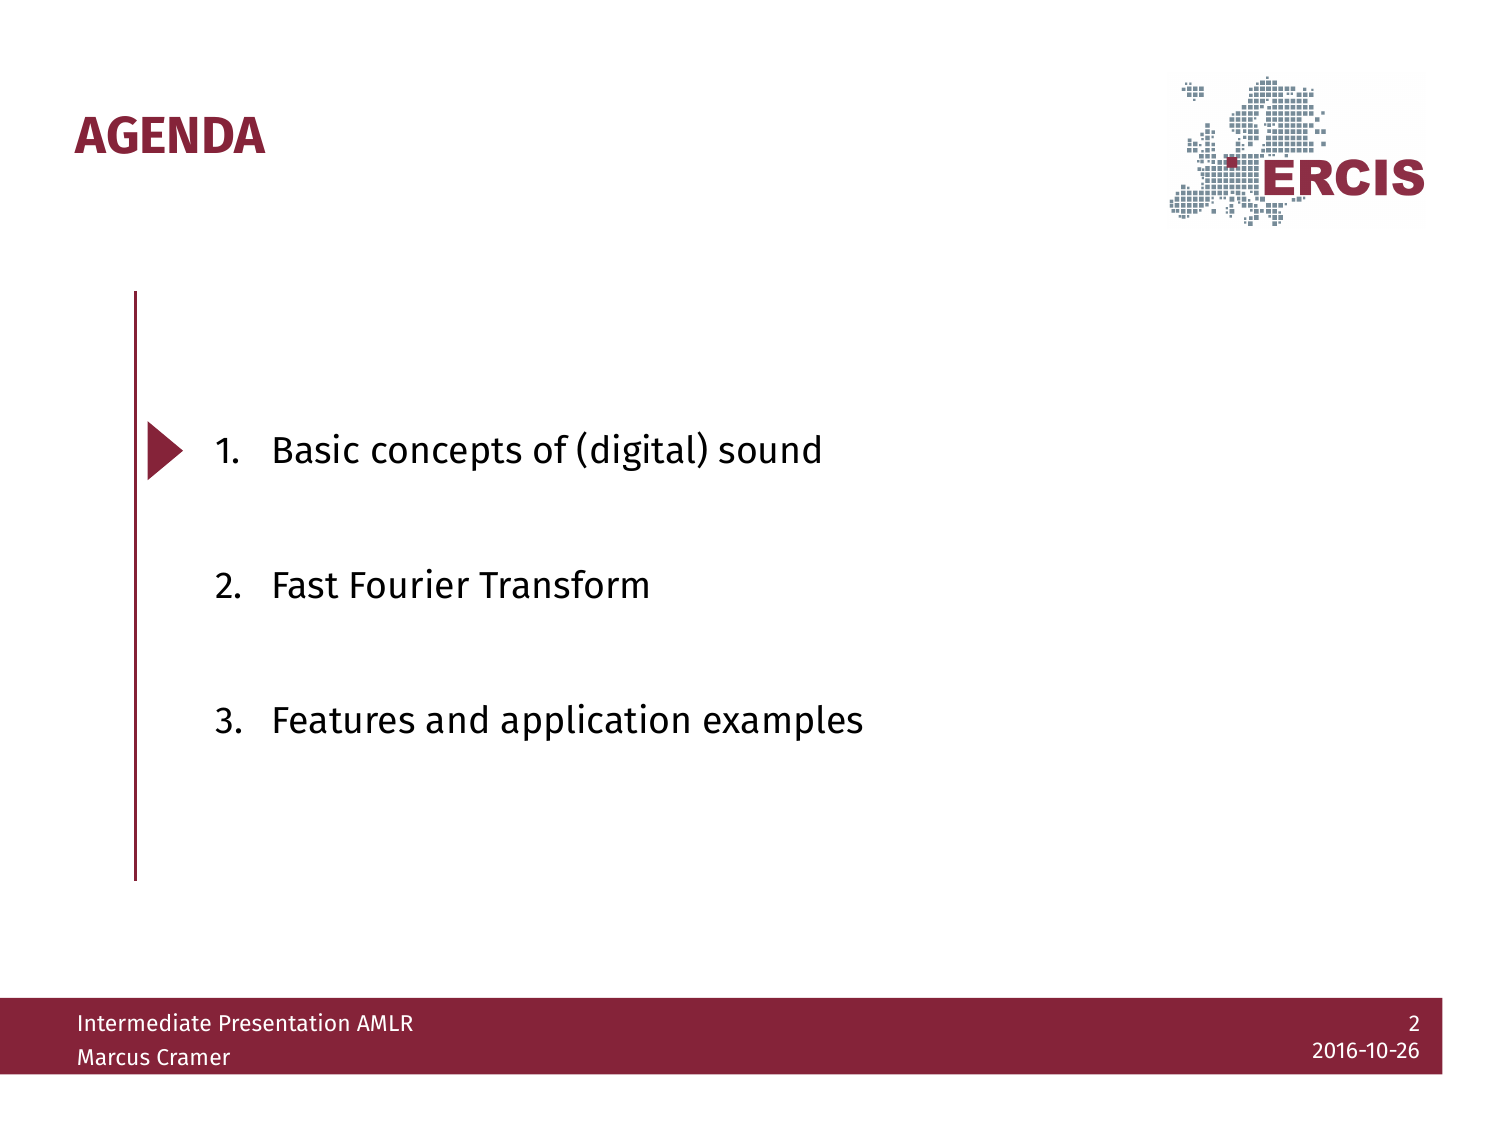

# Agenda

Basic concepts of (digital) sound

Fast Fourier Transform

Features and application examples